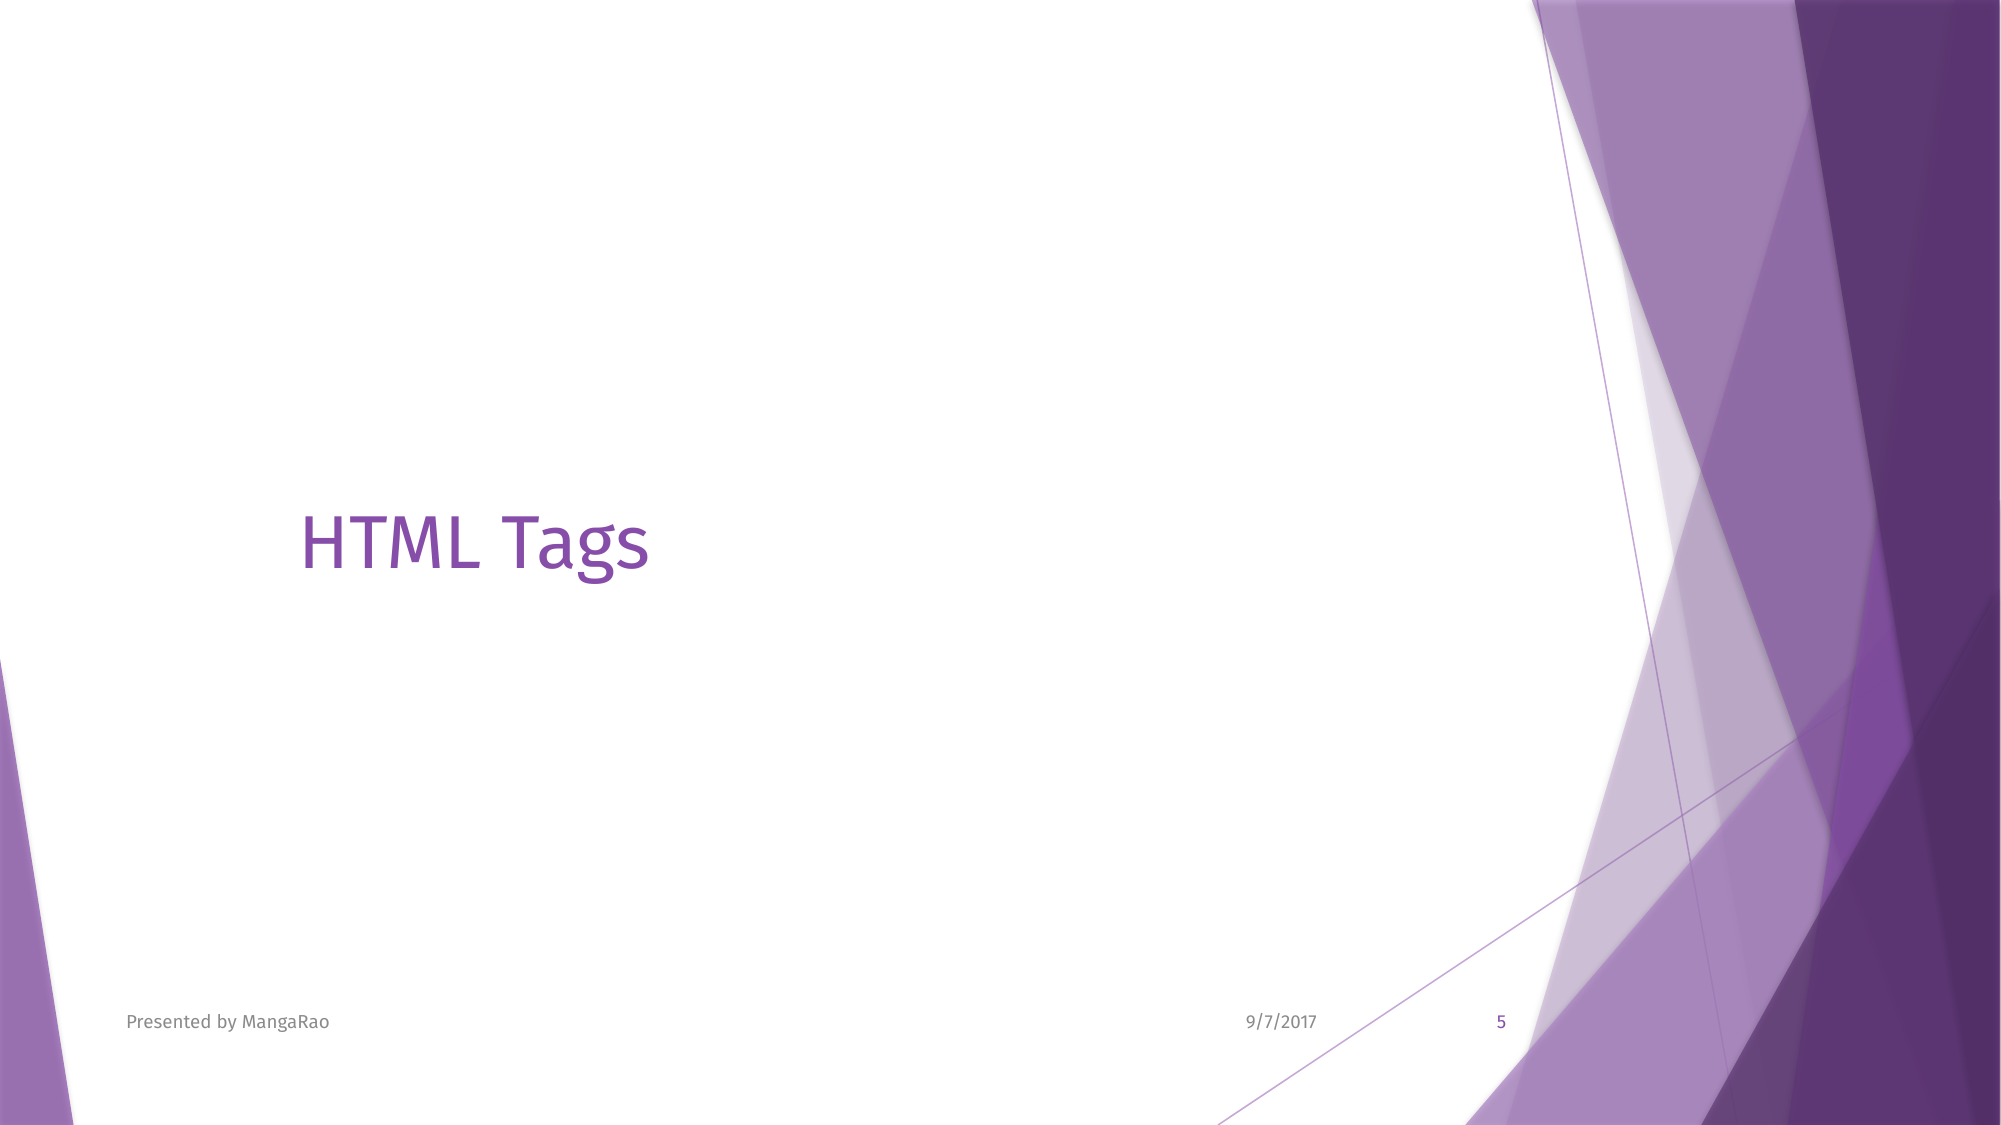

# HTML Tags
Presented by MangaRao
9/7/2017
5